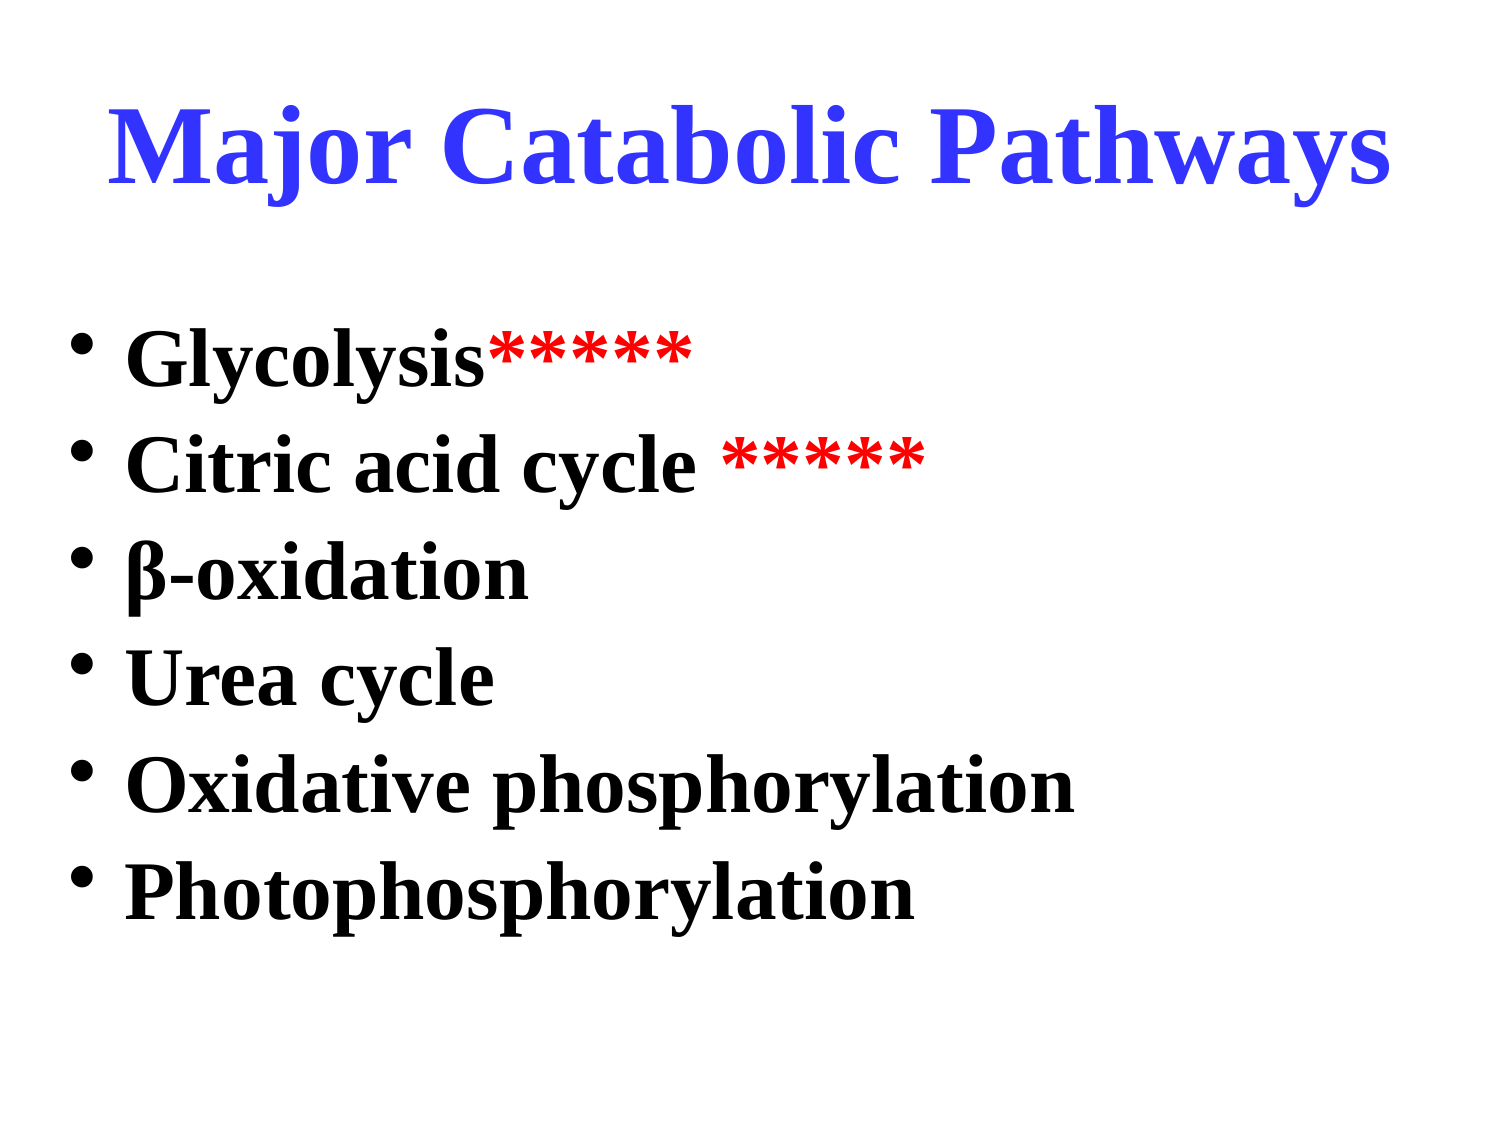

# Major Catabolic Pathways

Glycolysis*****
Citric acid cycle *****
β-oxidation
Urea cycle
Oxidative phosphorylation
Photophosphorylation